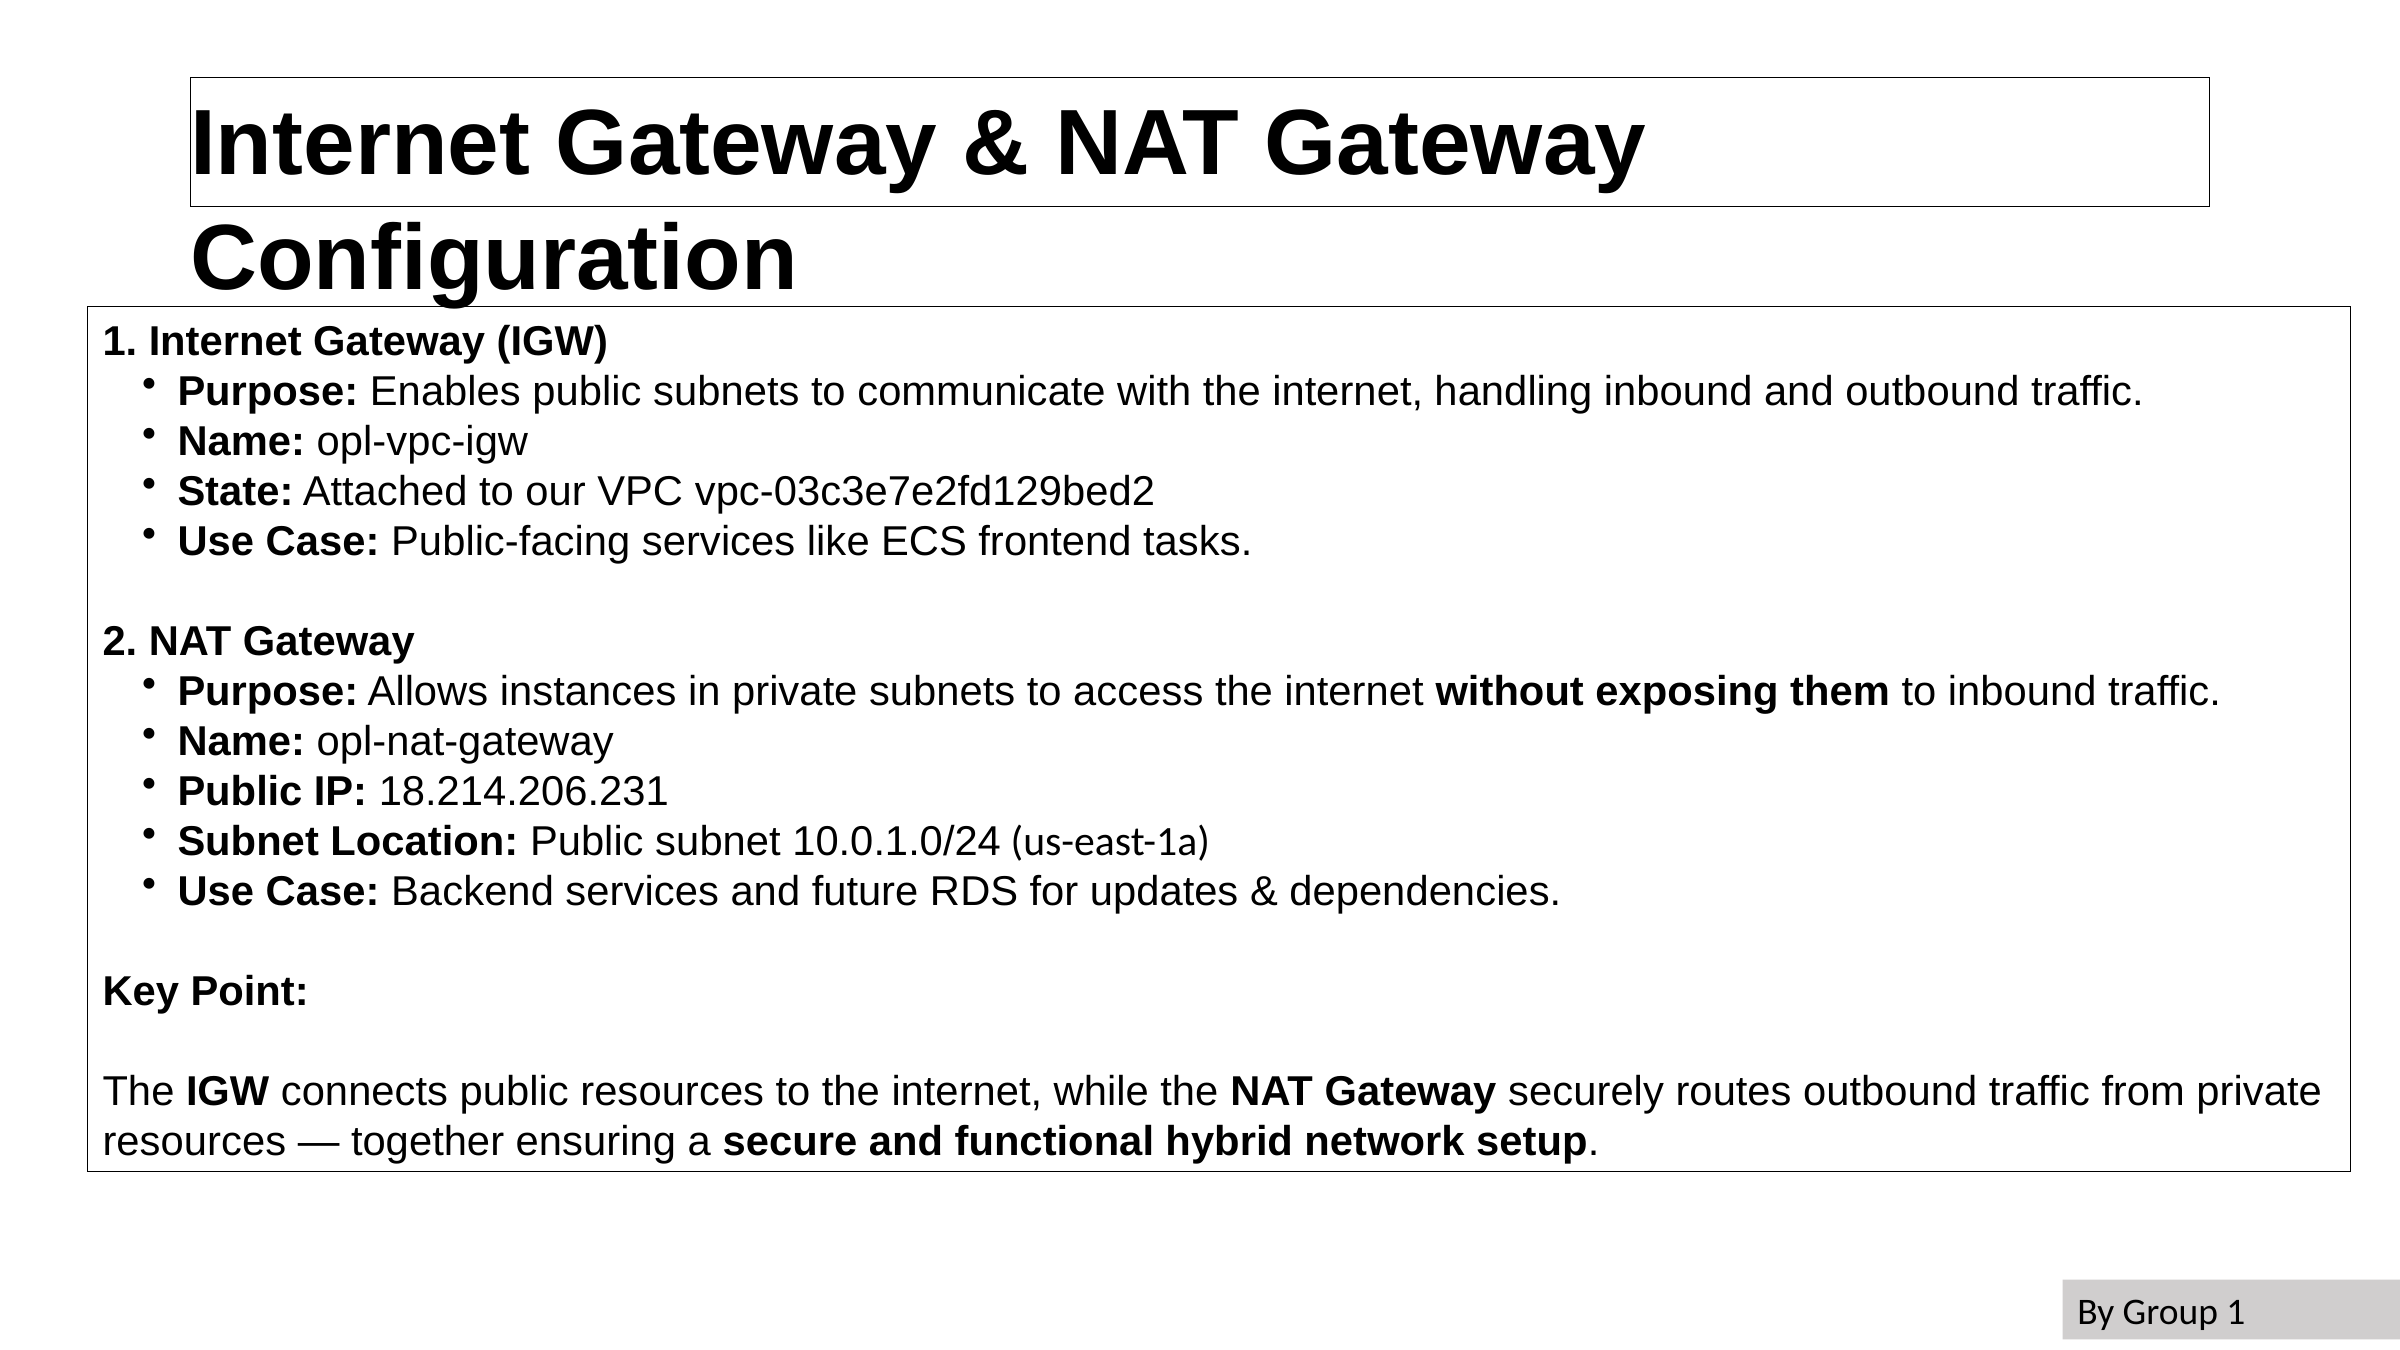

Internet Gateway & NAT Gateway Configuration
1. Internet Gateway (IGW)
Purpose: Enables public subnets to communicate with the internet, handling inbound and outbound traffic.
Name: opl-vpc-igw
State: Attached to our VPC vpc-03c3e7e2fd129bed2
Use Case: Public-facing services like ECS frontend tasks.

2. NAT Gateway
Purpose: Allows instances in private subnets to access the internet without exposing them to inbound traffic.
Name: opl-nat-gateway
Public IP: 18.214.206.231
Subnet Location: Public subnet 10.0.1.0/24 (us-east-1a)
Use Case: Backend services and future RDS for updates & dependencies.

Key Point:
The IGW connects public resources to the internet, while the NAT Gateway securely routes outbound traffic from private resources — together ensuring a secure and functional hybrid network setup.
By Group 1